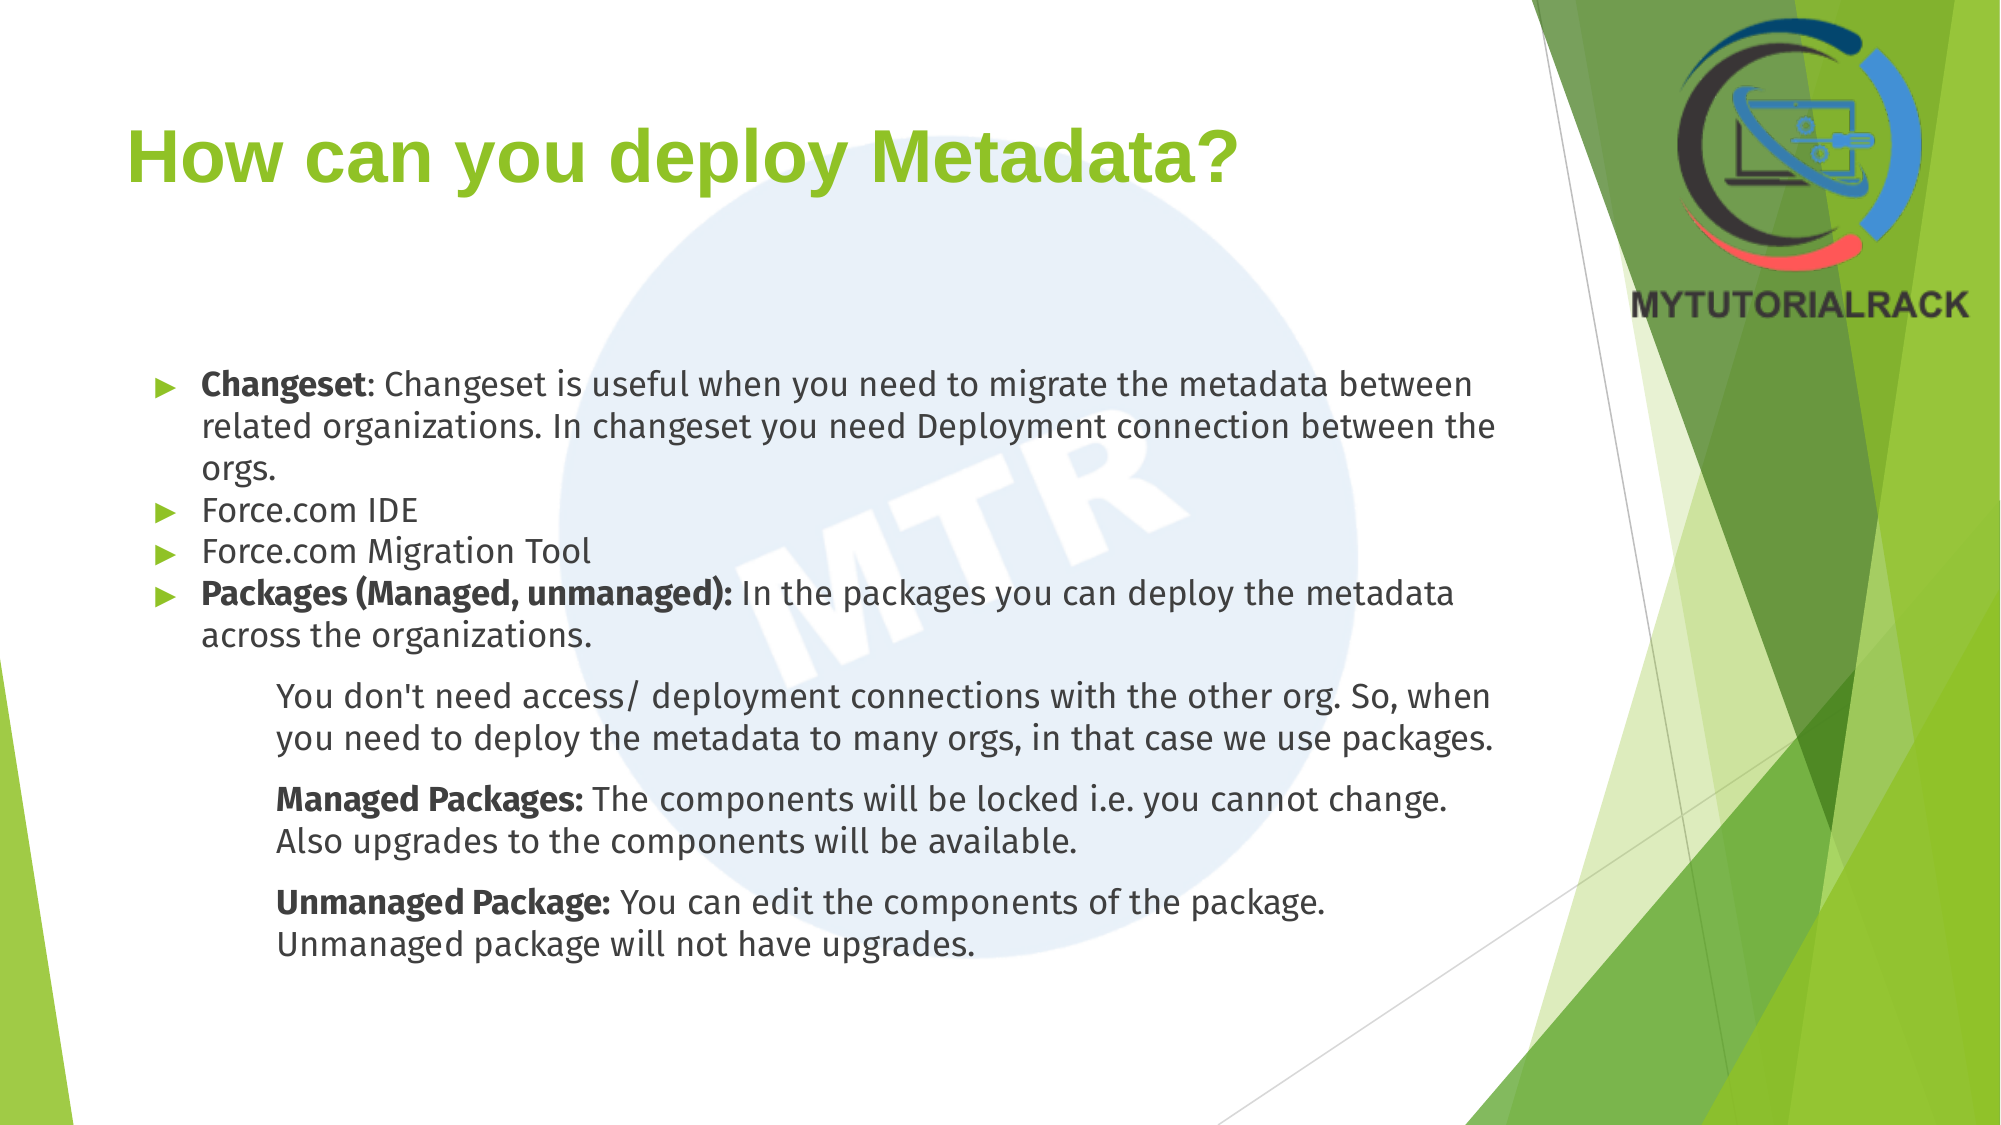

# How can you deploy Metadata?

Changeset: Changeset is useful when you need to migrate the metadata between related organizations. In changeset you need Deployment connection between the orgs.
Force.com IDE
Force.com Migration Tool
Packages (Managed, unmanaged): In the packages you can deploy the metadata across the organizations.
You don't need access/ deployment connections with the other org. So, when you need to deploy the metadata to many orgs, in that case we use packages.
Managed Packages: The components will be locked i.e. you cannot change. Also upgrades to the components will be available.
Unmanaged Package: You can edit the components of the package. Unmanaged package will not have upgrades.